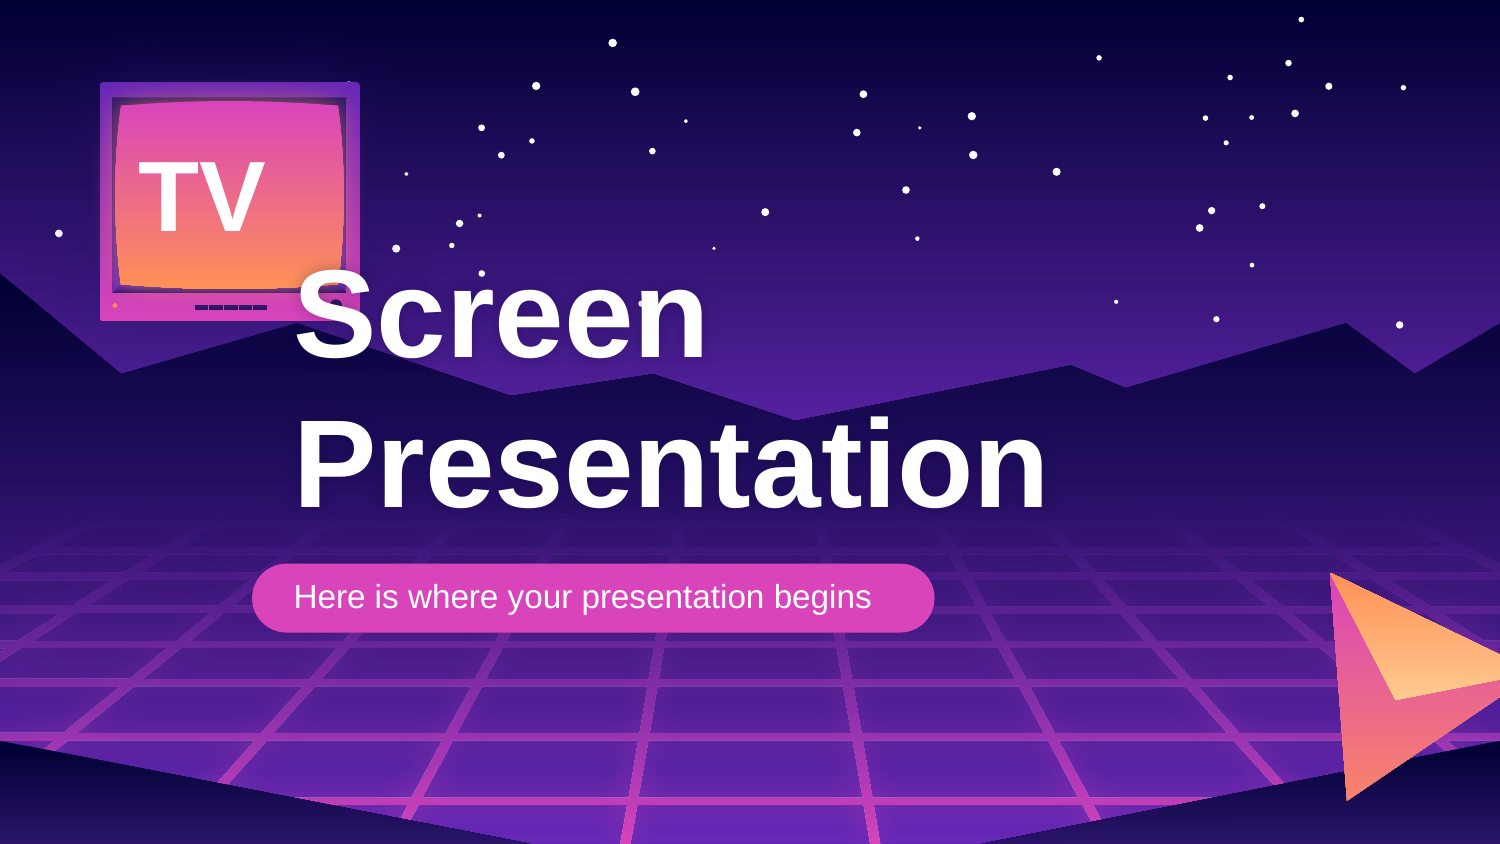

TV
# Screen
Presentation
Here is where your presentation begins